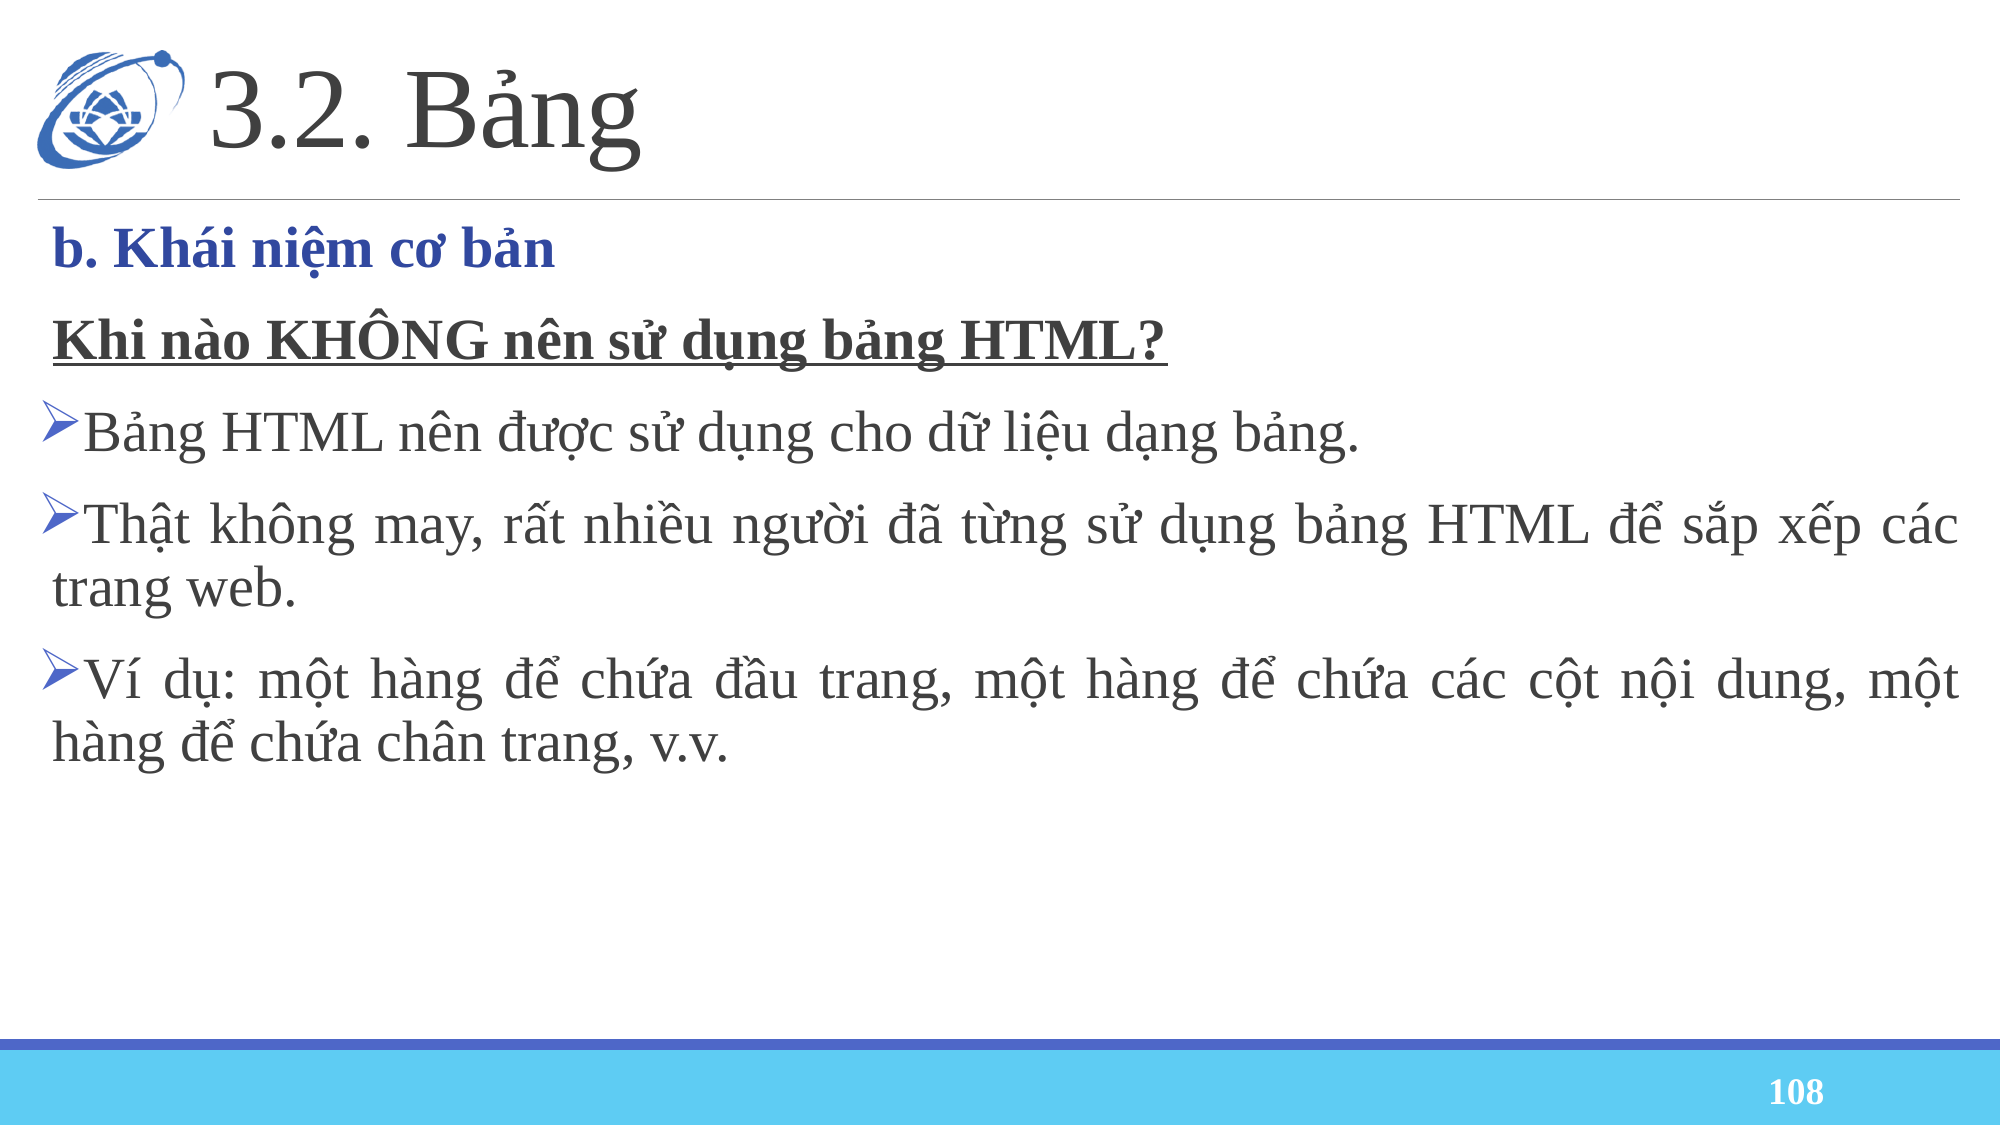

# 3.2. Bảng
b. Khái niệm cơ bản
Khi nào KHÔNG nên sử dụng bảng HTML?
Bảng HTML nên được sử dụng cho dữ liệu dạng bảng.
Thật không may, rất nhiều người đã từng sử dụng bảng HTML để sắp xếp các trang web.
Ví dụ: một hàng để chứa đầu trang, một hàng để chứa các cột nội dung, một hàng để chứa chân trang, v.v.
108